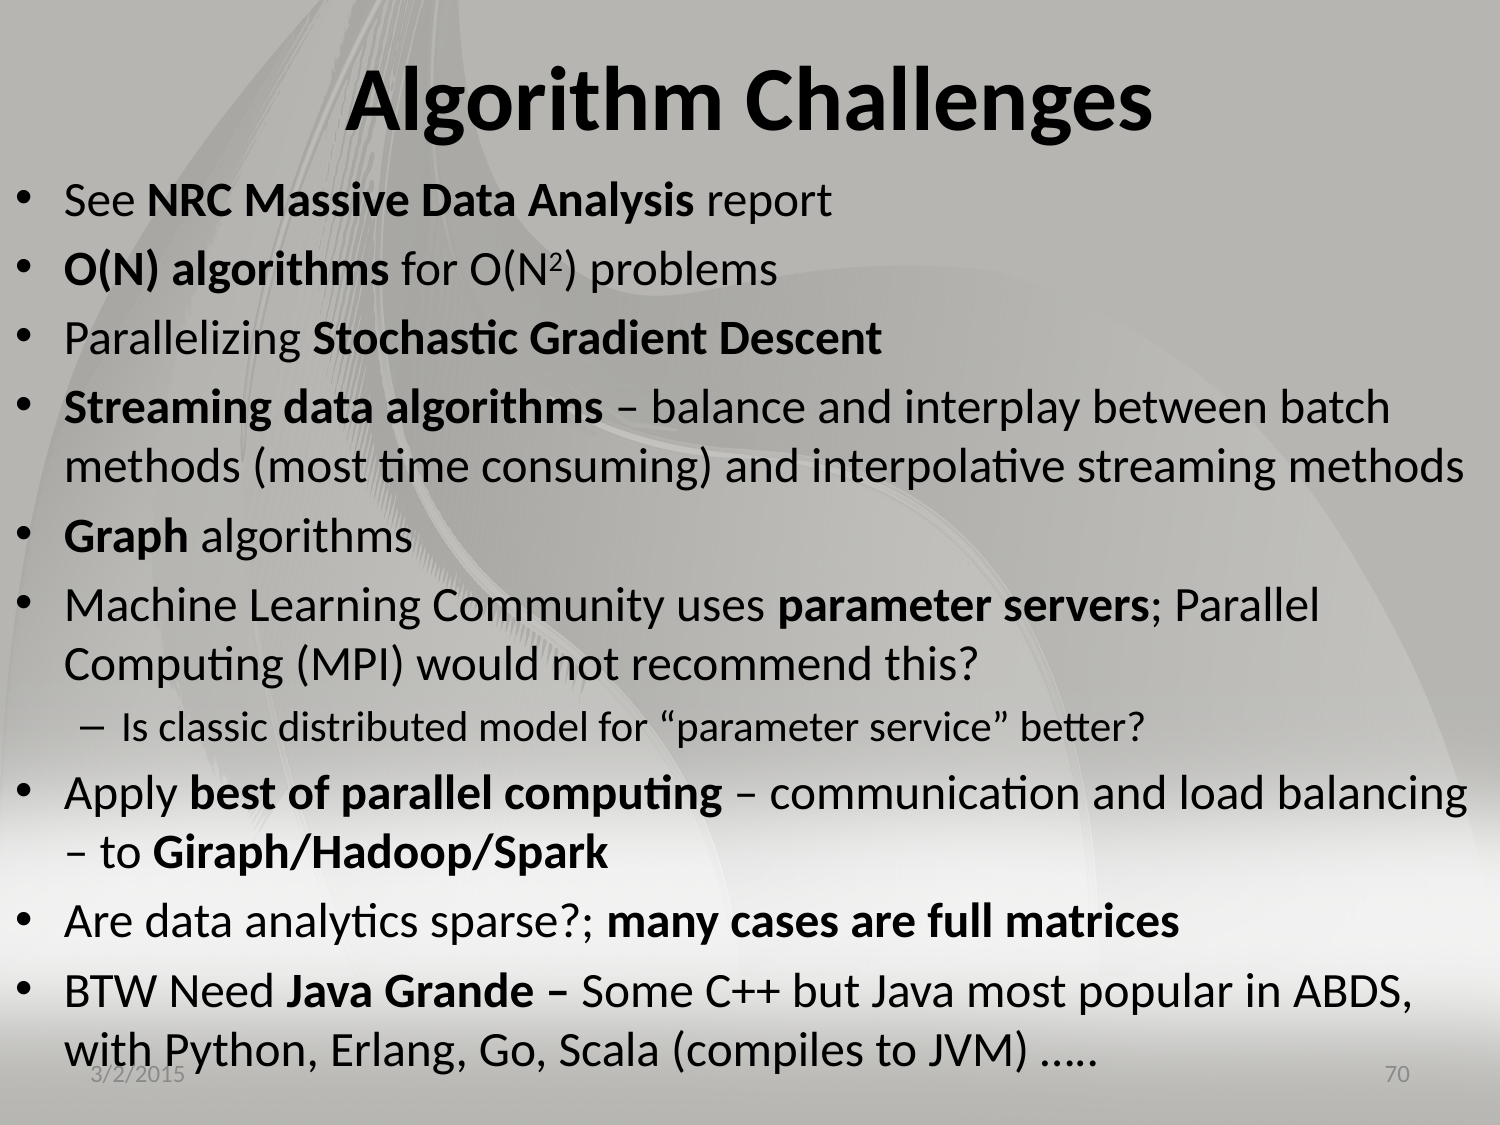

# Algorithm Challenges
See NRC Massive Data Analysis report
O(N) algorithms for O(N2) problems
Parallelizing Stochastic Gradient Descent
Streaming data algorithms – balance and interplay between batch methods (most time consuming) and interpolative streaming methods
Graph algorithms
Machine Learning Community uses parameter servers; Parallel Computing (MPI) would not recommend this?
Is classic distributed model for “parameter service” better?
Apply best of parallel computing – communication and load balancing – to Giraph/Hadoop/Spark
Are data analytics sparse?; many cases are full matrices
BTW Need Java Grande – Some C++ but Java most popular in ABDS, with Python, Erlang, Go, Scala (compiles to JVM) …..

3/2/2015
70